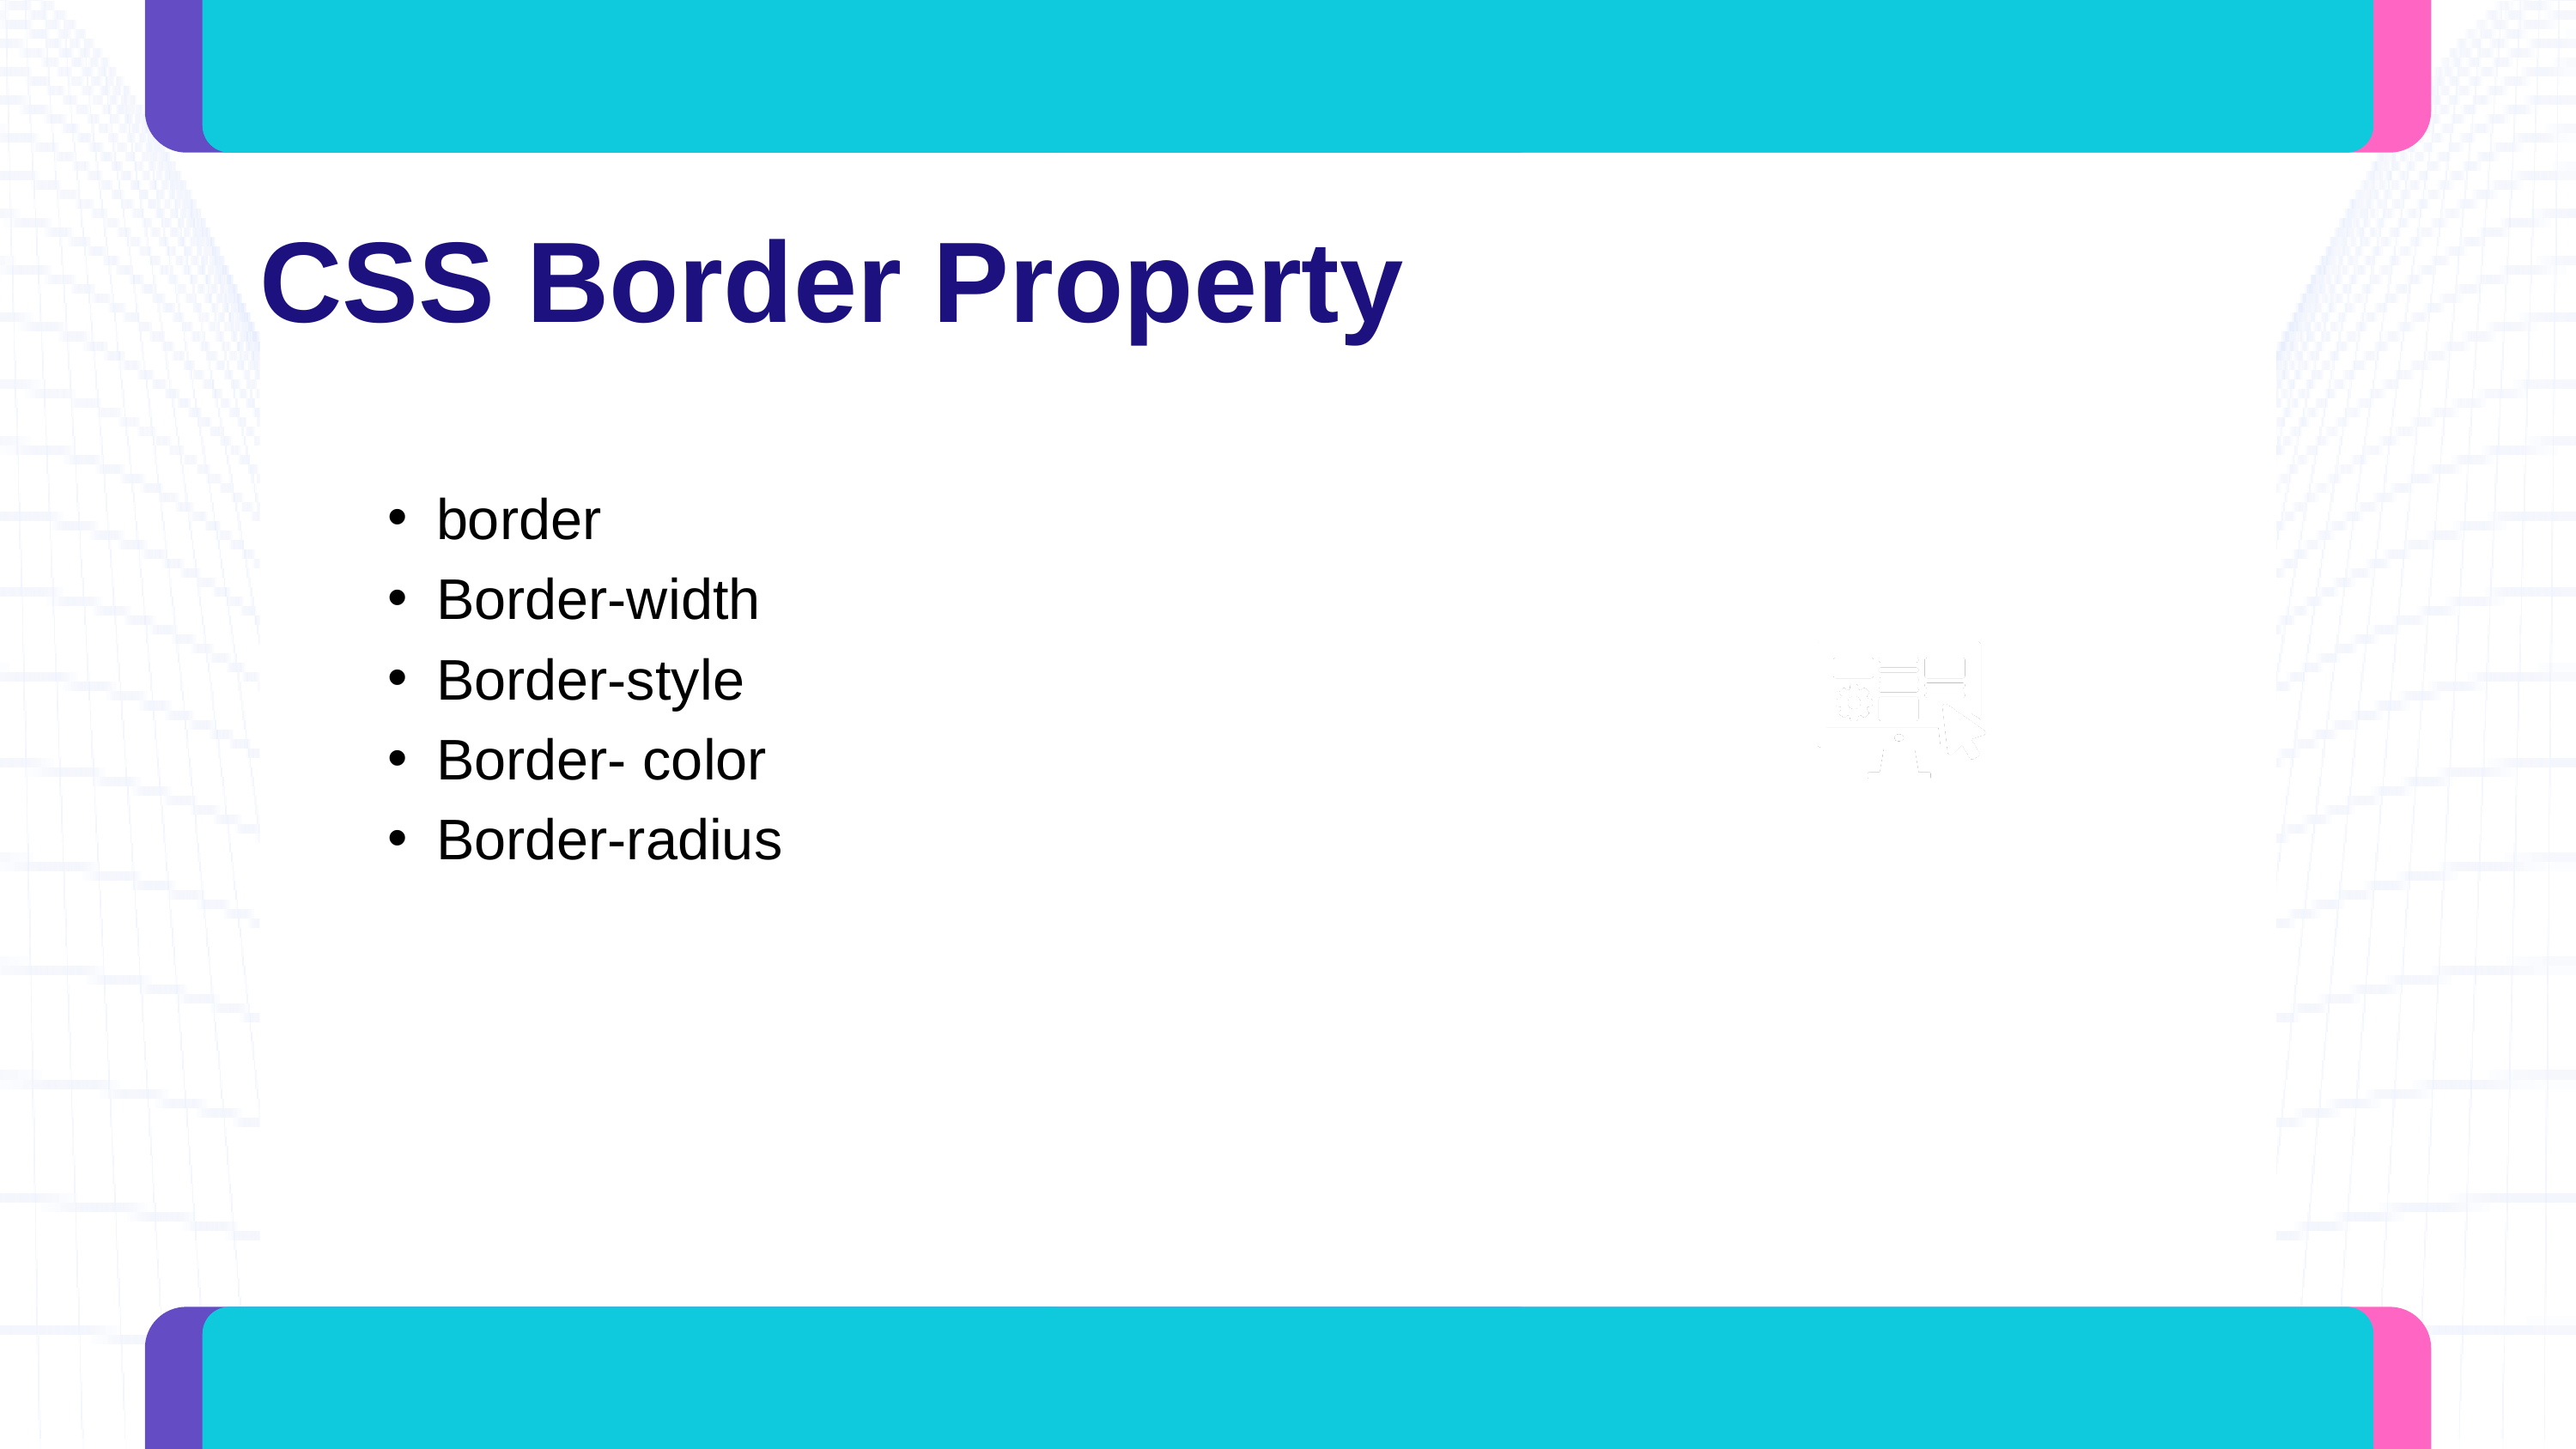

CSS Border Property

border
Border-width
Border-style
Border- color
Border-radius